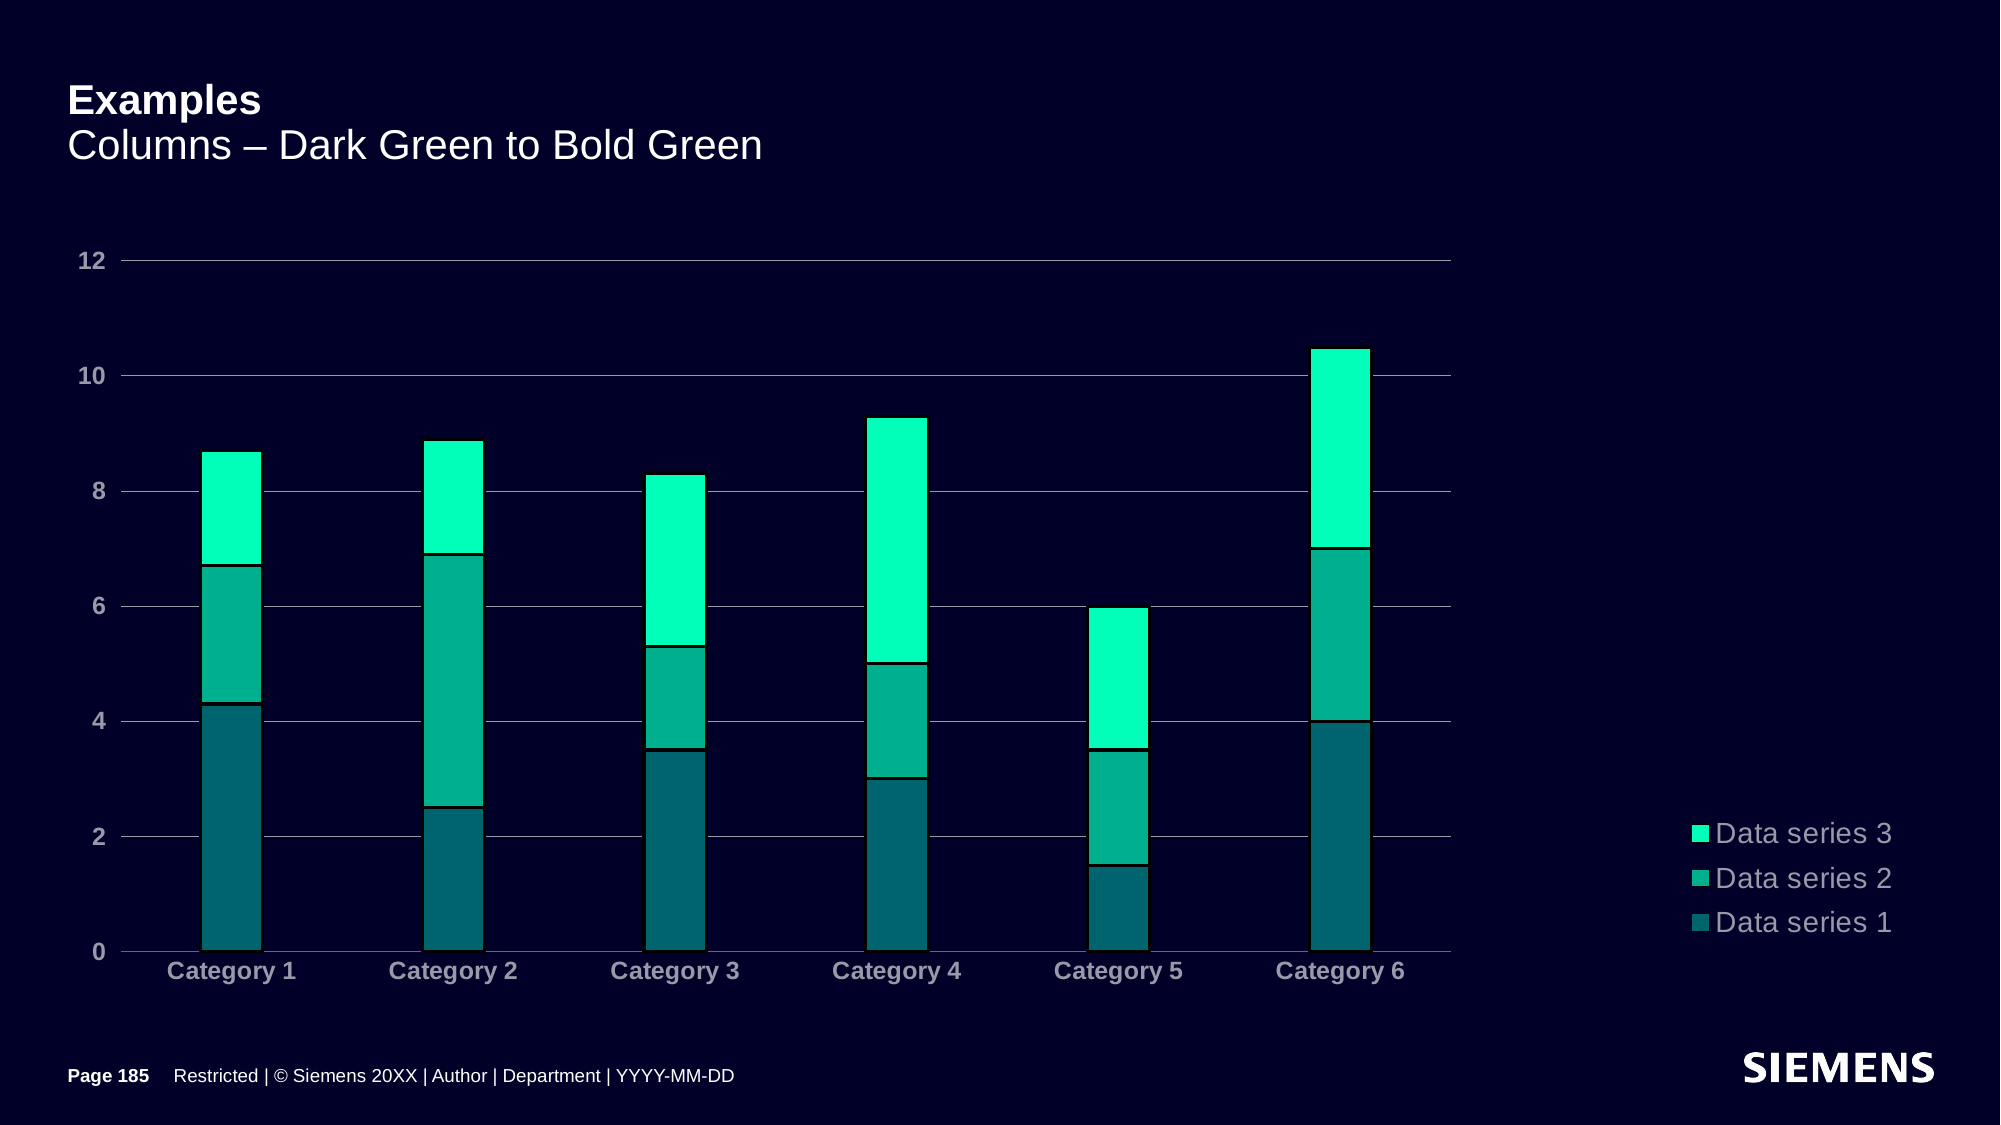

# Examples Columns – Dark Green to Bold Green

### Chart

| Category | Data series 1 | Data series 2 | Data series 3 |
|---|---|---|---|
| Category 1 | 4.3 | 2.4 | 2.0 |
| Category 2 | 2.5 | 4.4 | 2.0 |
| Category 3 | 3.5 | 1.8 | 3.0 |
| Category 4 | 3.0 | 2.0 | 4.3 |
| Category 5 | 1.5 | 2.0 | 2.5 |
| Category 6 | 4.0 | 3.0 | 3.5 |
Page 185
Restricted | © Siemens 20XX | Author | Department | YYYY-MM-DD